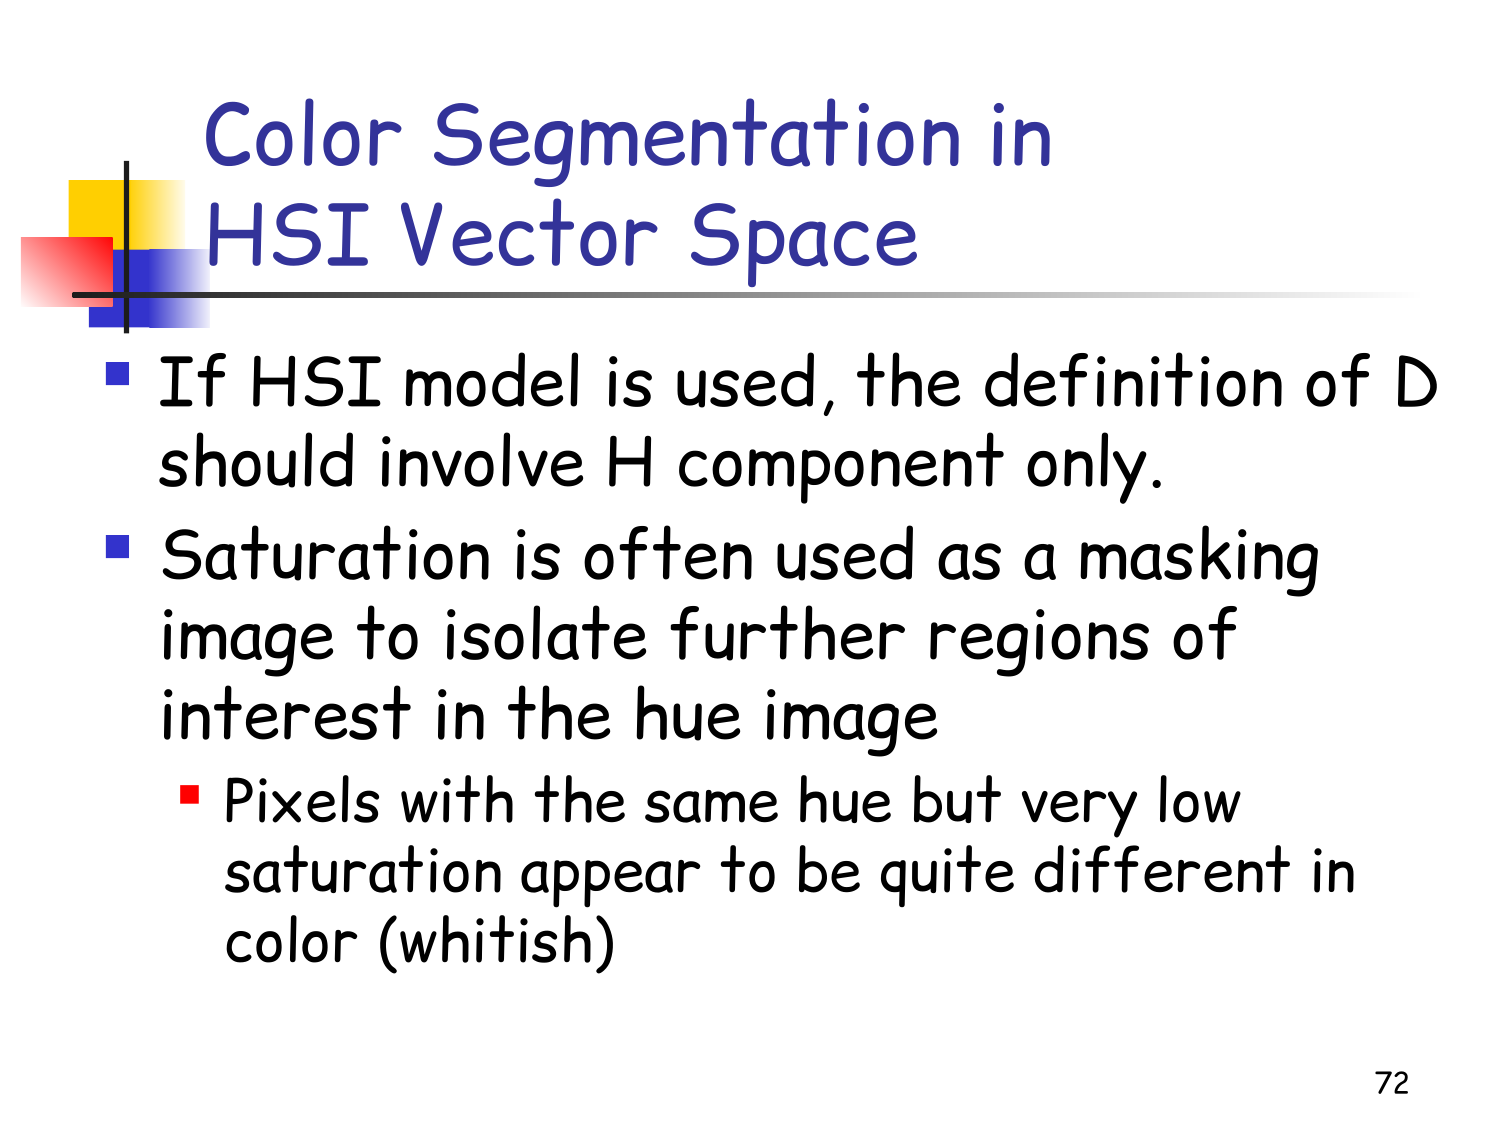

# Color Segmentation in HSI Vector Space
If HSI model is used, the definition of D should involve H component only.
Saturation is often used as a masking image to isolate further regions of interest in the hue image
Pixels with the same hue but very low saturation appear to be quite different in color (whitish)

72